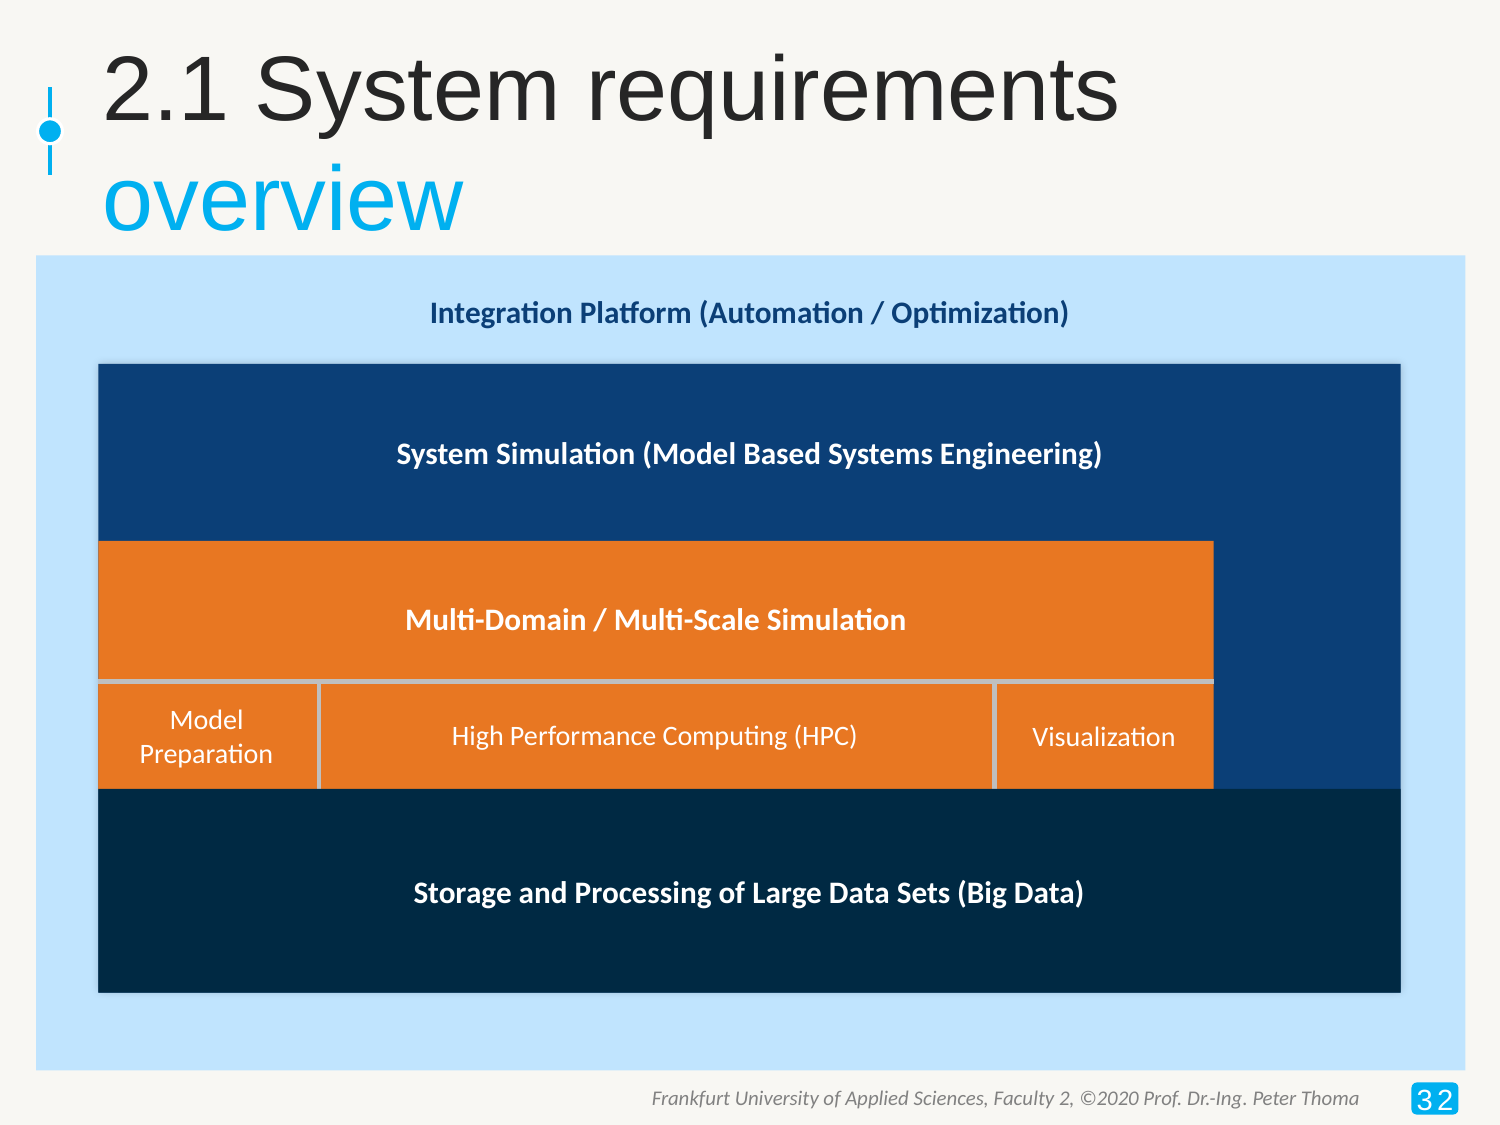

2.1 System requirements overview

Integration Platform (Automation / Optimization)

System Simulation (Model Based Systems Engineering)
Multi-Domain / Multi-Scale Simulation

High Performance Computing (HPC)
Model
Preparation
Visualization
Storage and Processing of Large Data Sets (Big Data)